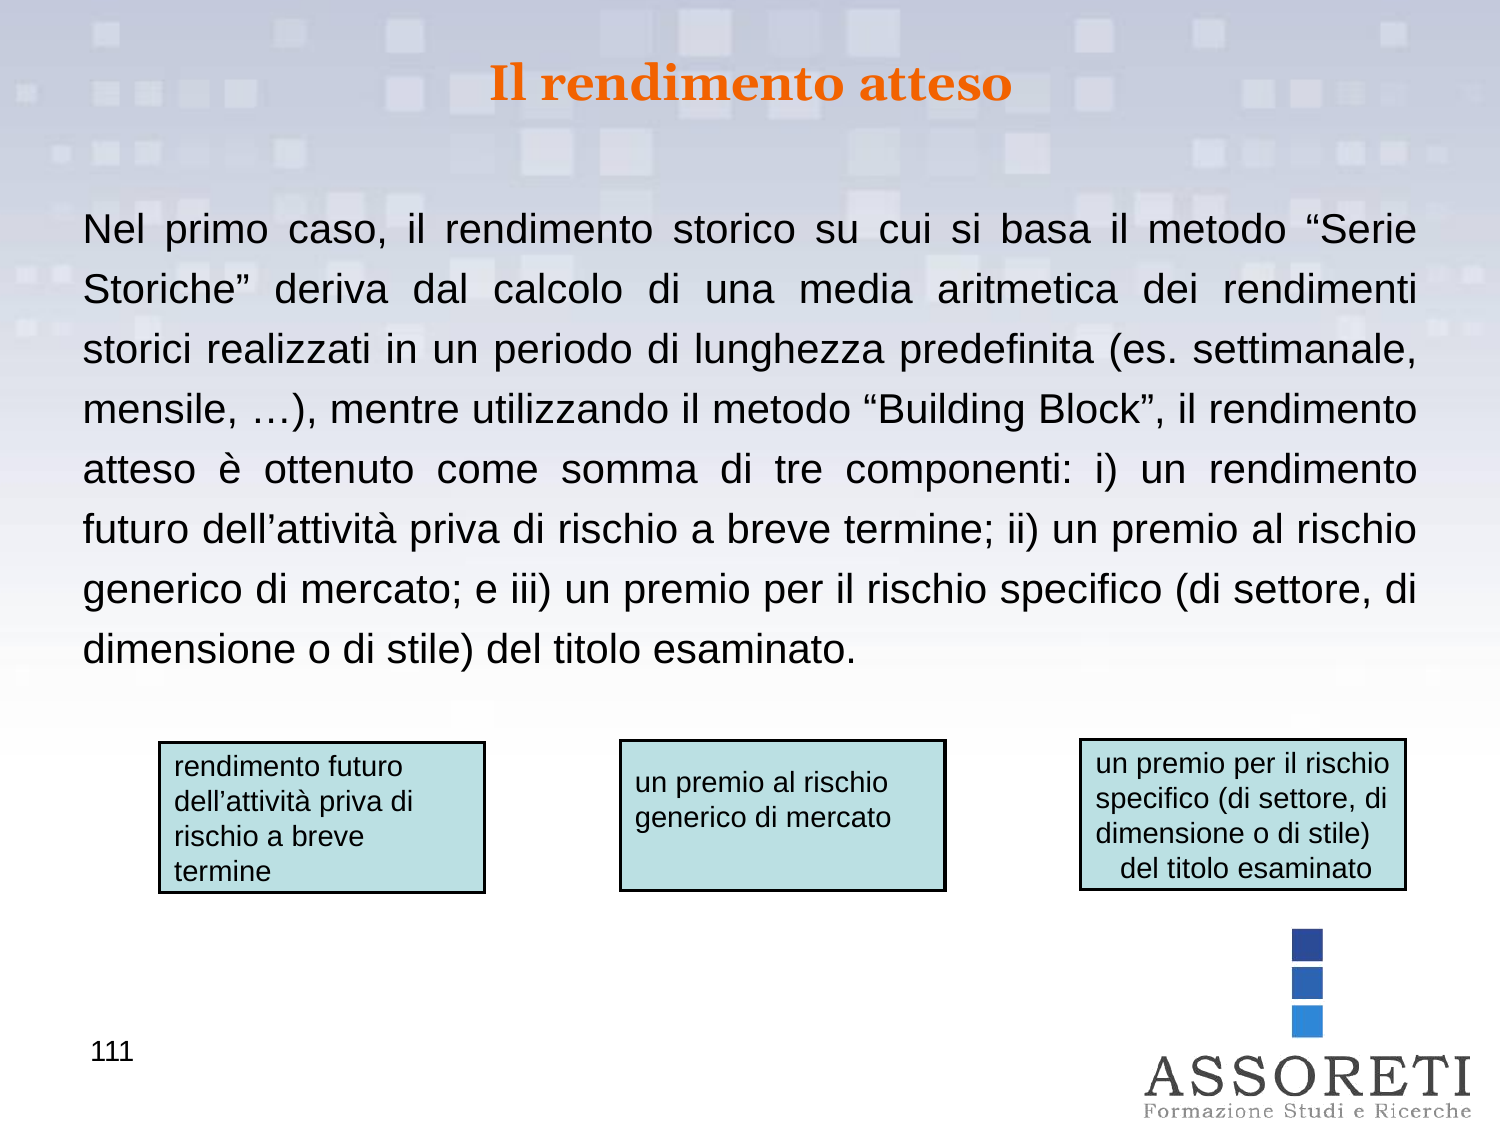

Il rendimento atteso
Nel primo caso, il rendimento storico su cui si basa il metodo “Serie Storiche” deriva dal calcolo di una media aritmetica dei rendimenti storici realizzati in un periodo di lunghezza predefinita (es. settimanale, mensile, …), mentre utilizzando il metodo “Building Block”, il rendimento atteso è ottenuto come somma di tre componenti: i) un rendimento futuro dell’attività priva di rischio a breve termine; ii) un premio al rischio generico di mercato; e iii) un premio per il rischio specifico (di settore, di dimensione o di stile) del titolo esaminato.

un premio per il rischio specifico (di settore, di dimensione o di stile)
   del titolo esaminato

un premio al rischio generico di mercato

rendimento futuro dell’attività priva di rischio a breve termine
111